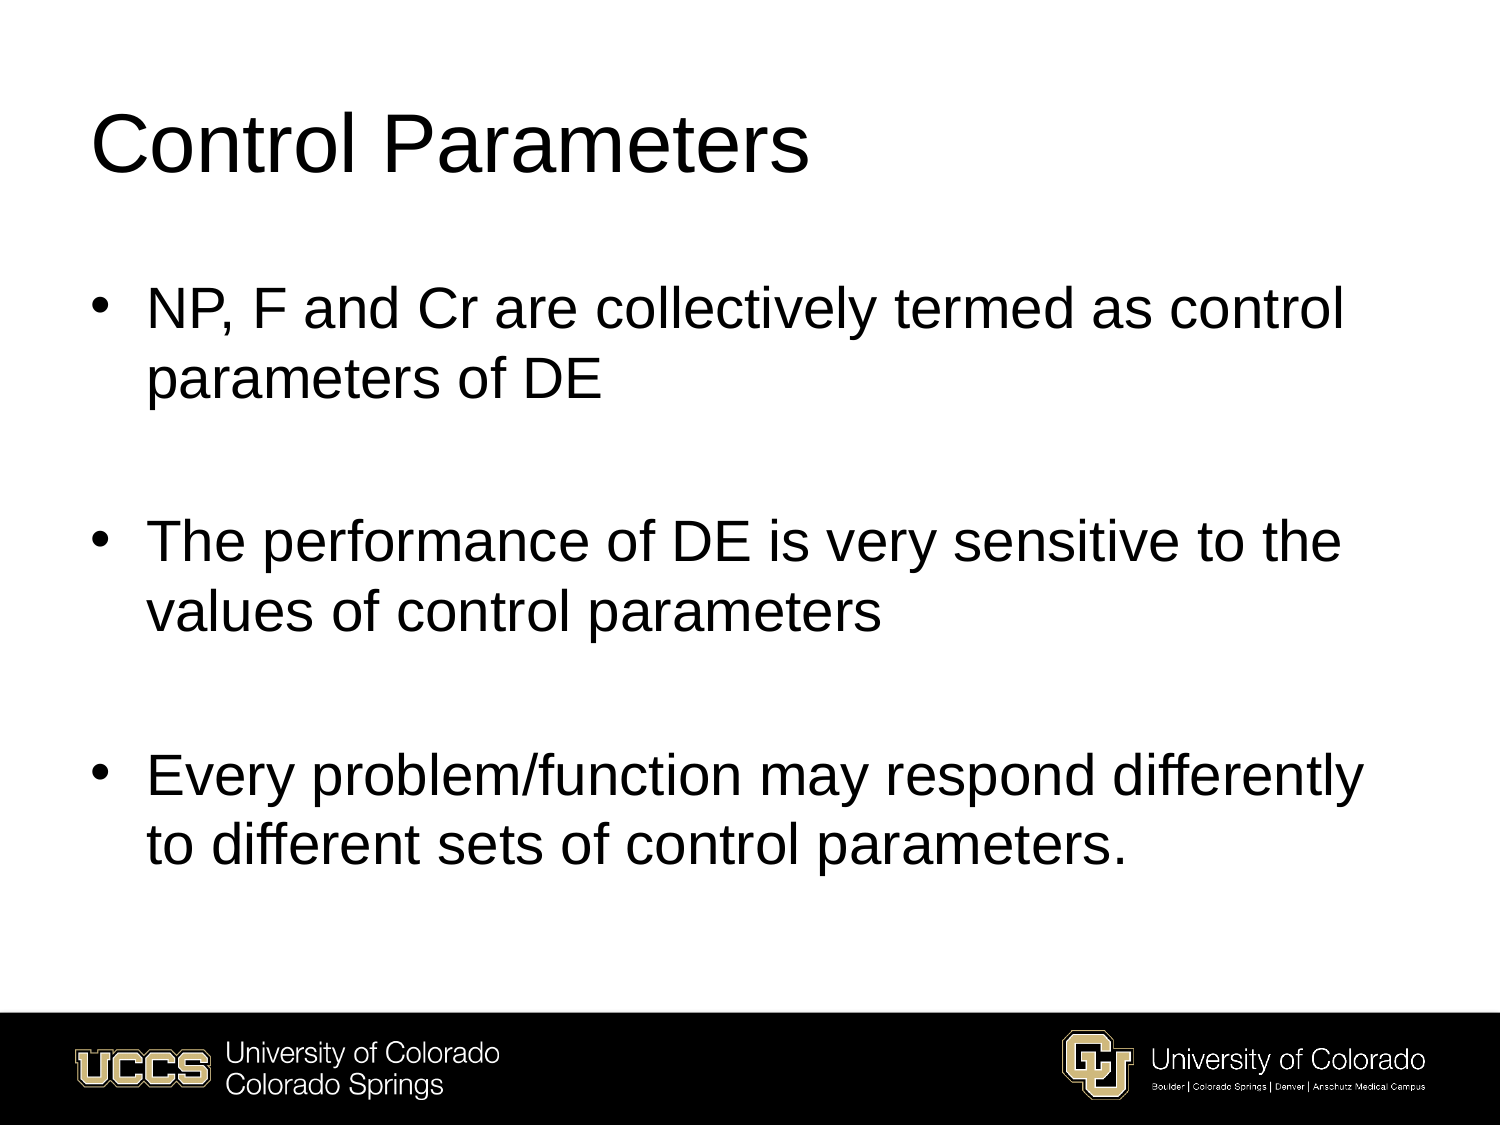

# Control Parameters
NP, F and Cr are collectively termed as control parameters of DE

The performance of DE is very sensitive to the values of control parameters

Every problem/function may respond differently to different sets of control parameters.